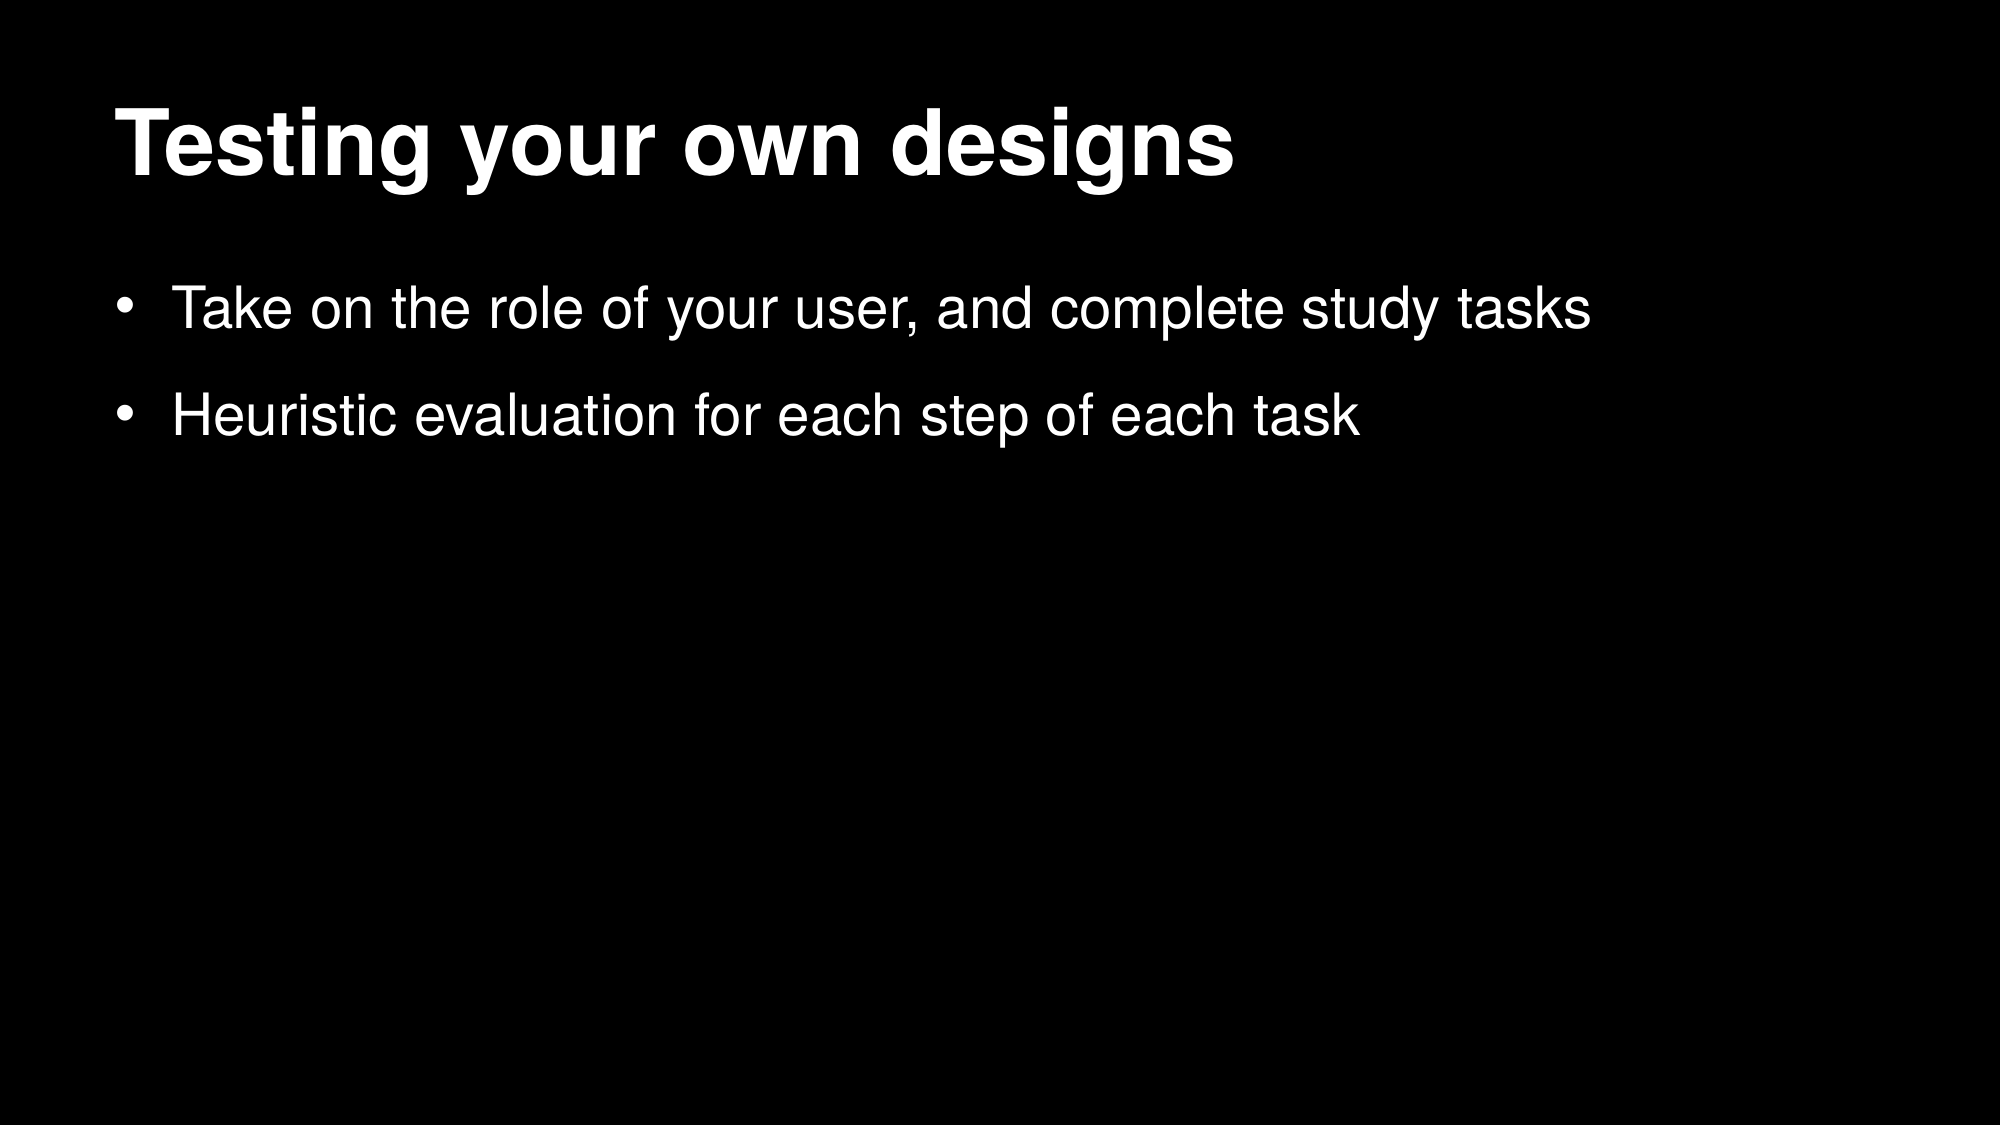

# Testing your own designs
Take on the role of your user, and complete study tasks
Heuristic evaluation for each step of each task